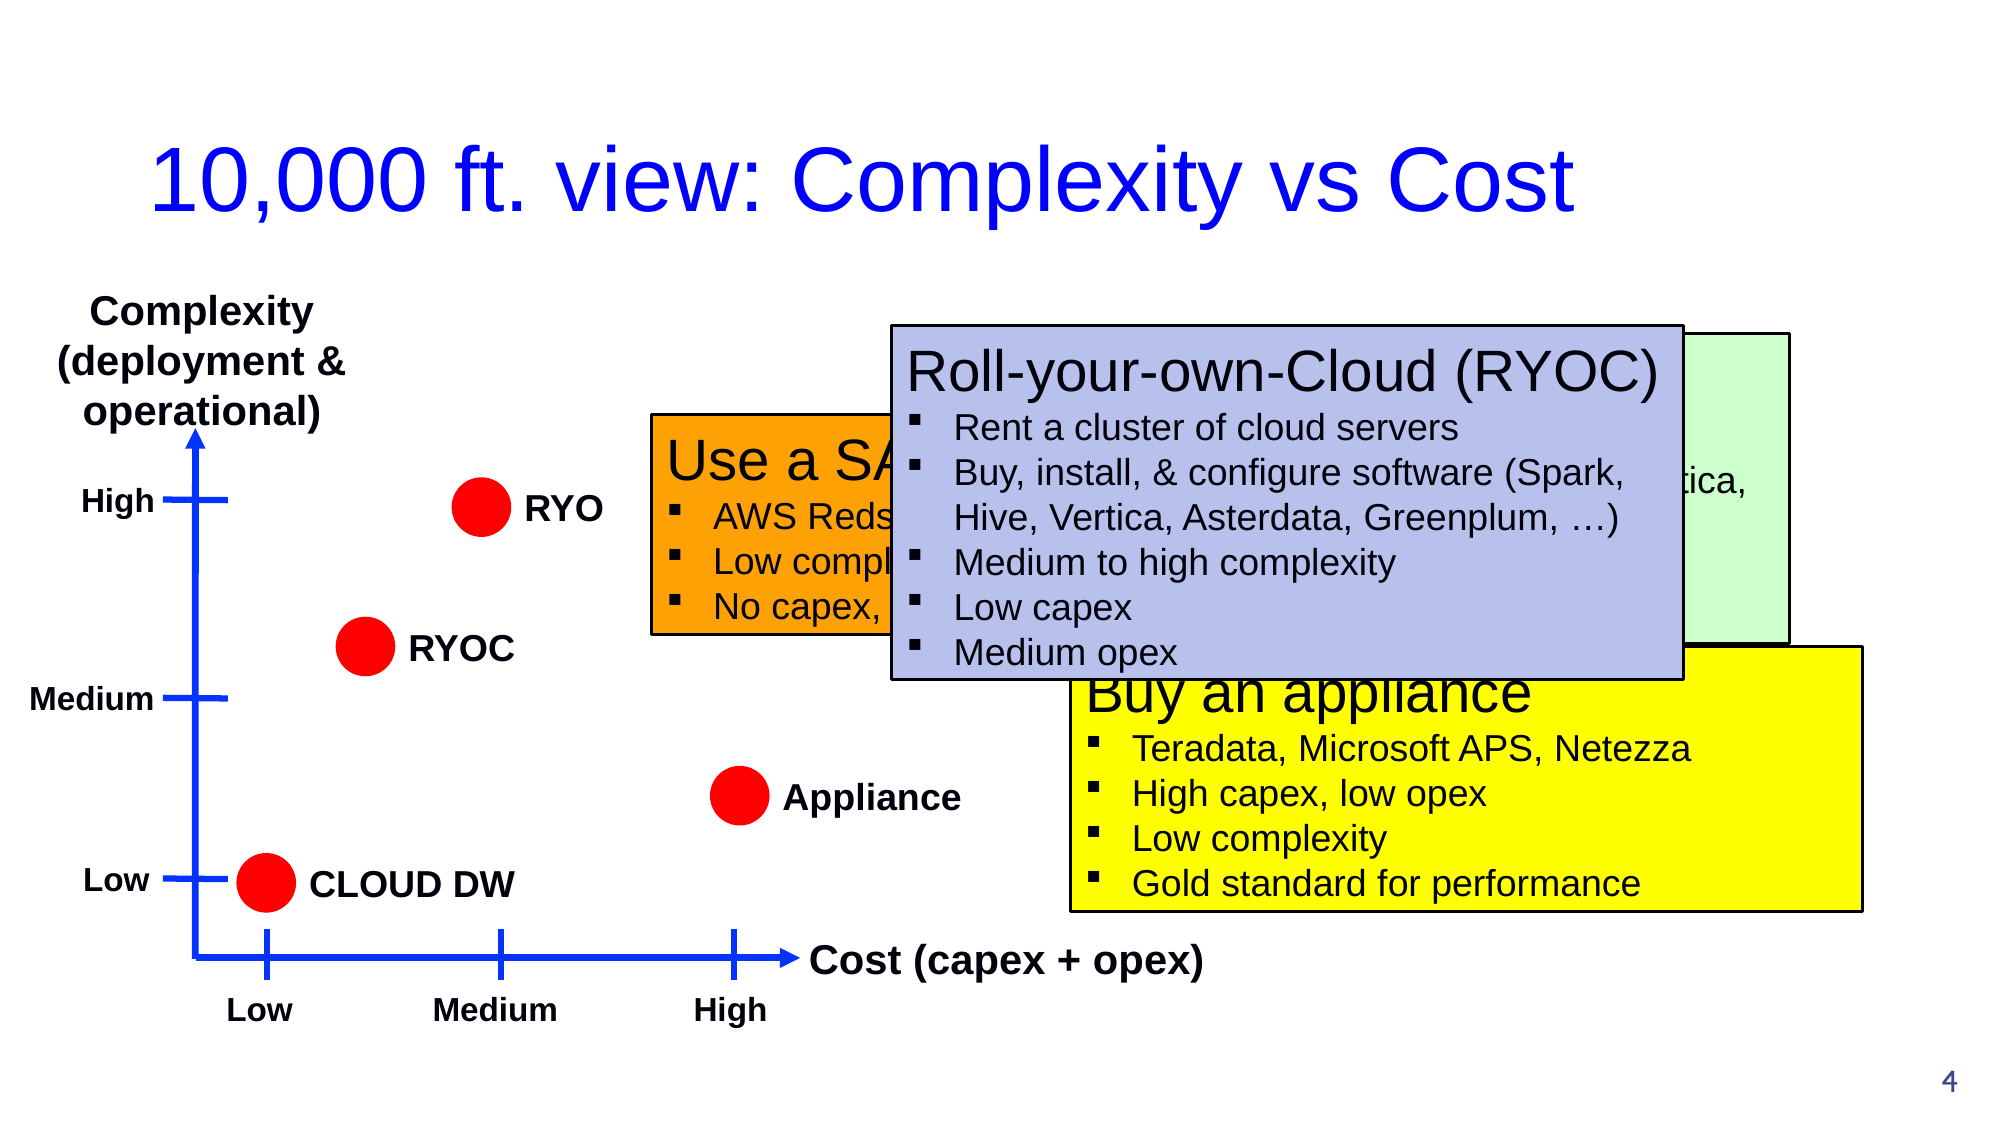

# 10,000 ft. view: Complexity vs Cost
Complexity
(deployment & operational)
Low
Medium
High
High
Medium
Low
Cost (capex + opex)
Roll-your-own-Cloud (RYOC)
Rent a cluster of cloud servers
Buy, install, & configure software (Spark, Hive, Vertica, Asterdata, Greenplum, …)
Medium to high complexity
Low capex
Medium opex
Roll-your-own (RYO)
Buy & install a cluster of servers
Buy, install, & configure software (Vertica, Asterdata, Greenplum, …)
High complexity
Medium capex and opex
Use a SAAS DW in the cloud
AWS Redshift, MSFT SQL DW, Snowflake, BigQuery
Low complexity
No capex,  low opex
RYO

Only 2 options 5 years ago!
RYOC

Buy an appliance
Teradata, Microsoft APS, Netezza
High capex, low opex
Low complexity
Gold standard for performance
Appliance

CLOUD DW

4